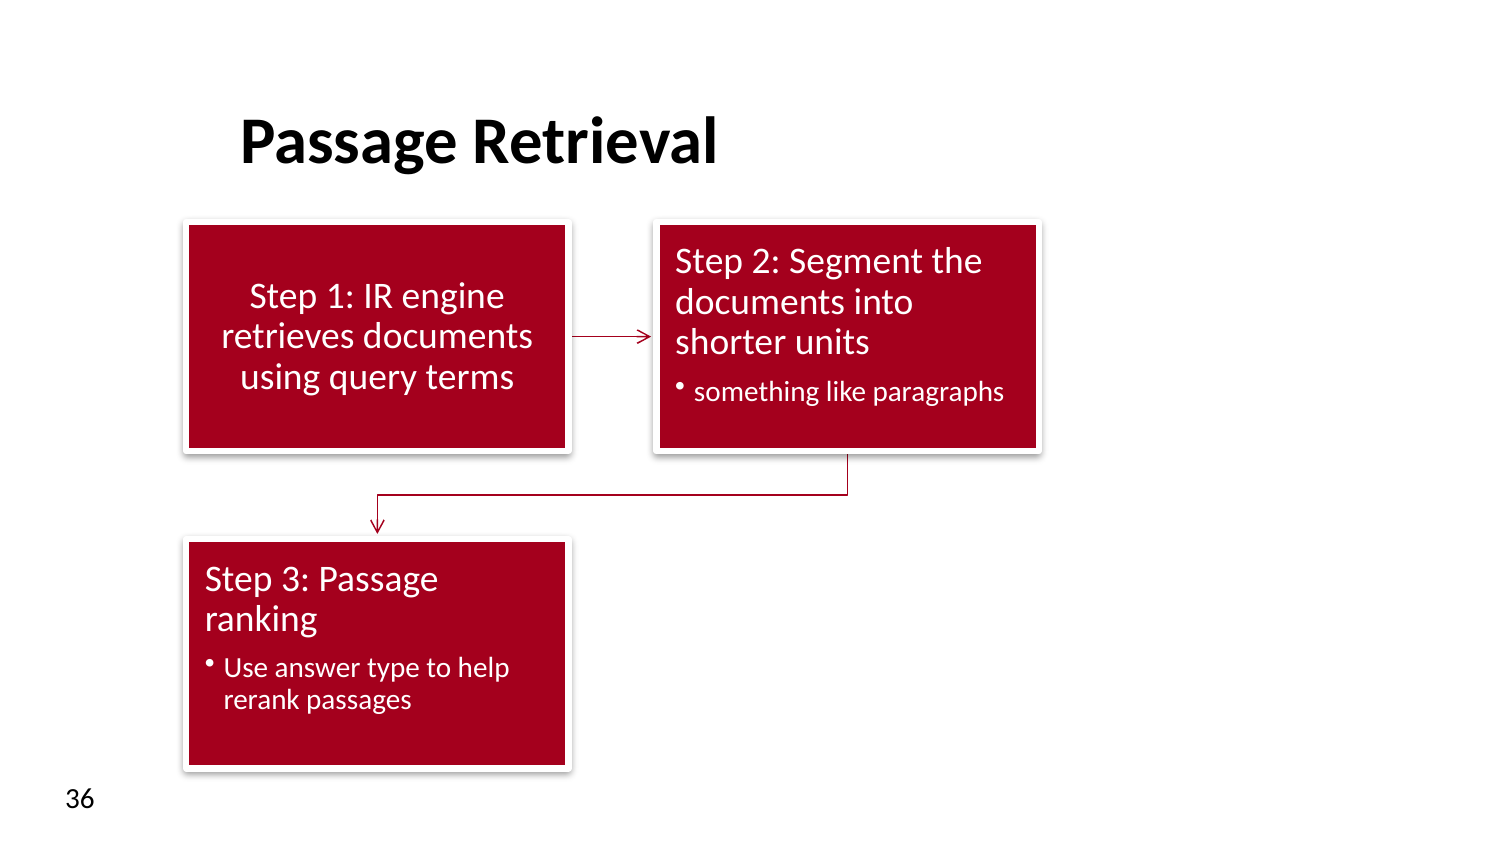

# Passage Retrieval

Step 1: IR engine retrieves documents using query terms

Step 2: Segment the documents into shorter units
something like paragraphs
Step 3: Passage ranking
Use answer type to help rerank passages
36